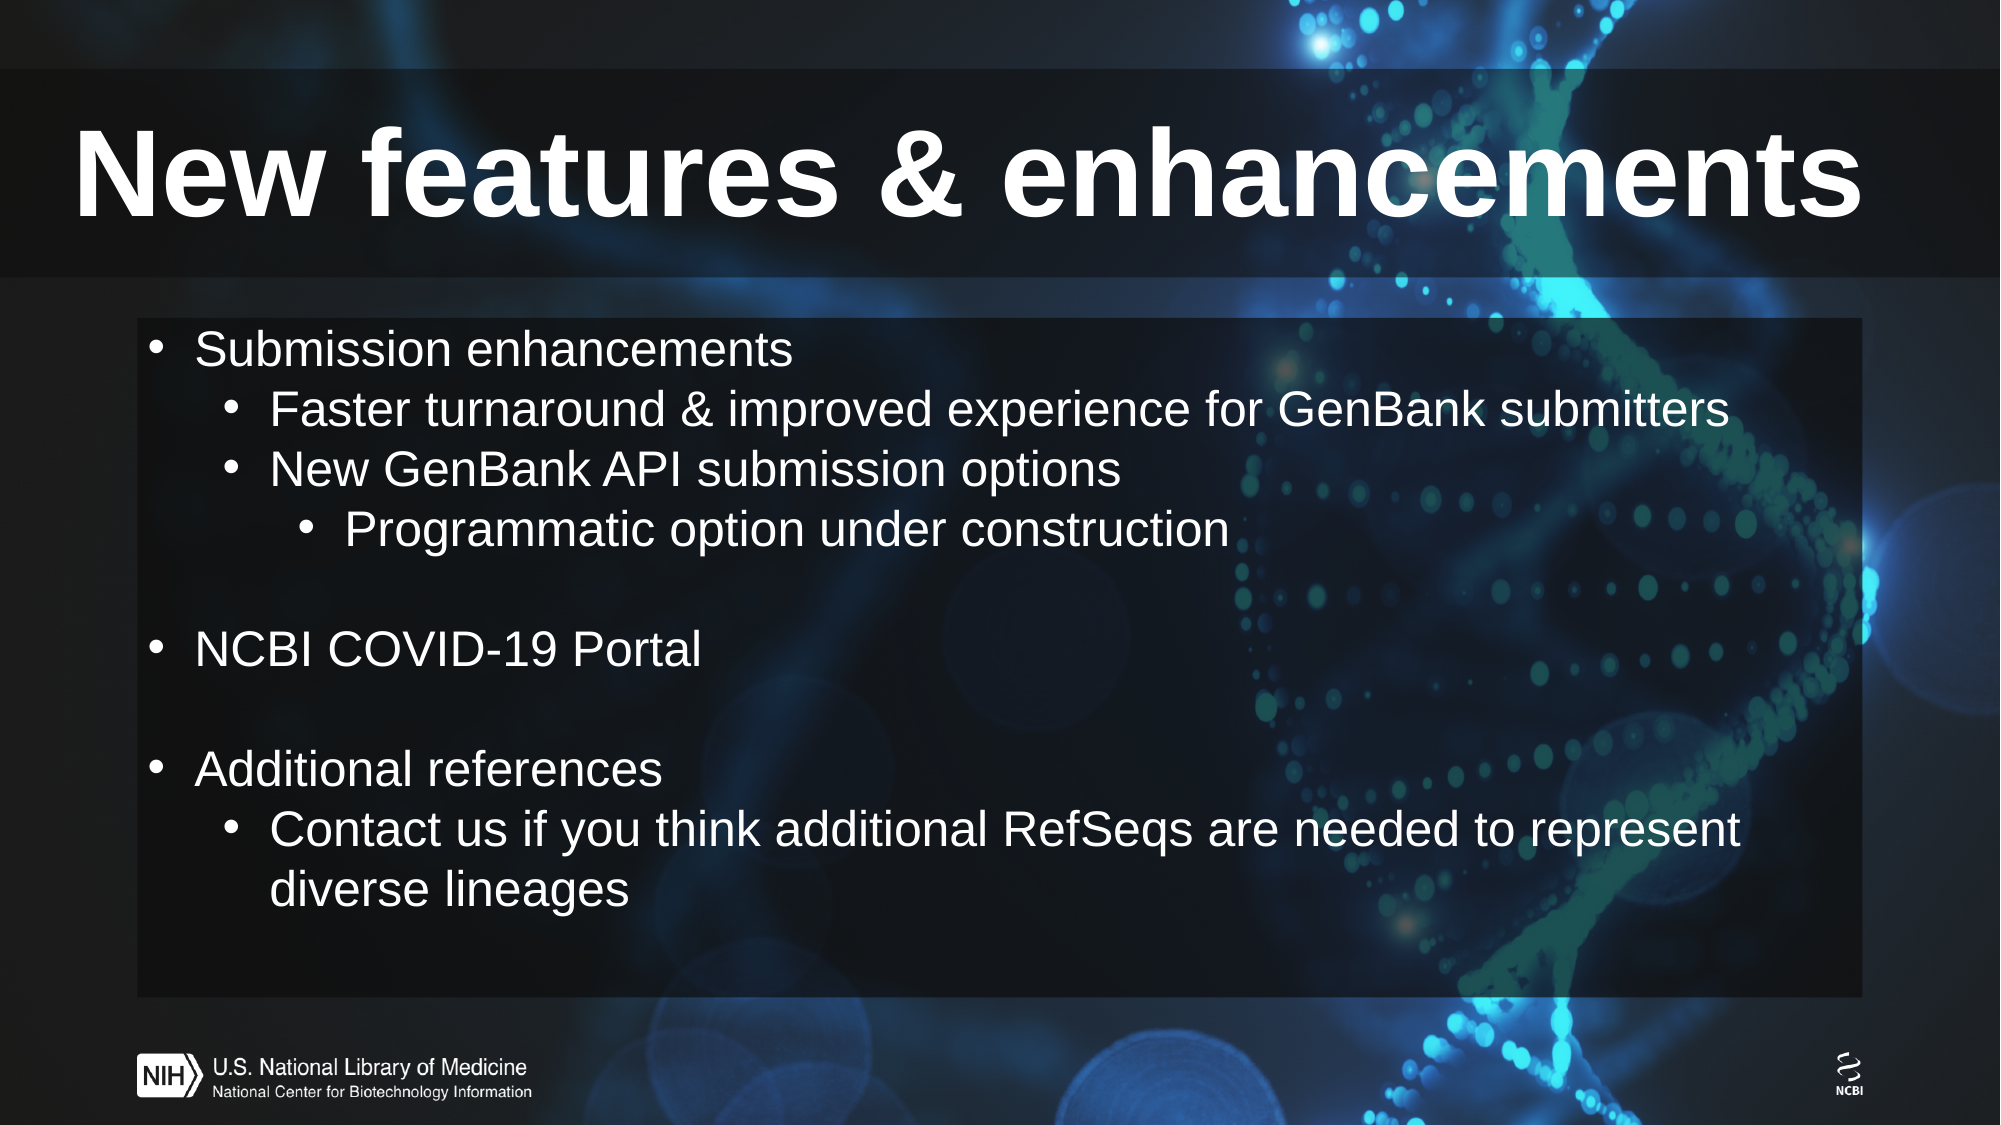

# New features & enhancements
Submission enhancements
Faster turnaround & improved experience for GenBank submitters
New GenBank API submission options
Programmatic option under construction

NCBI COVID-19 Portal

Additional references
Contact us if you think additional RefSeqs are needed to represent diverse lineages